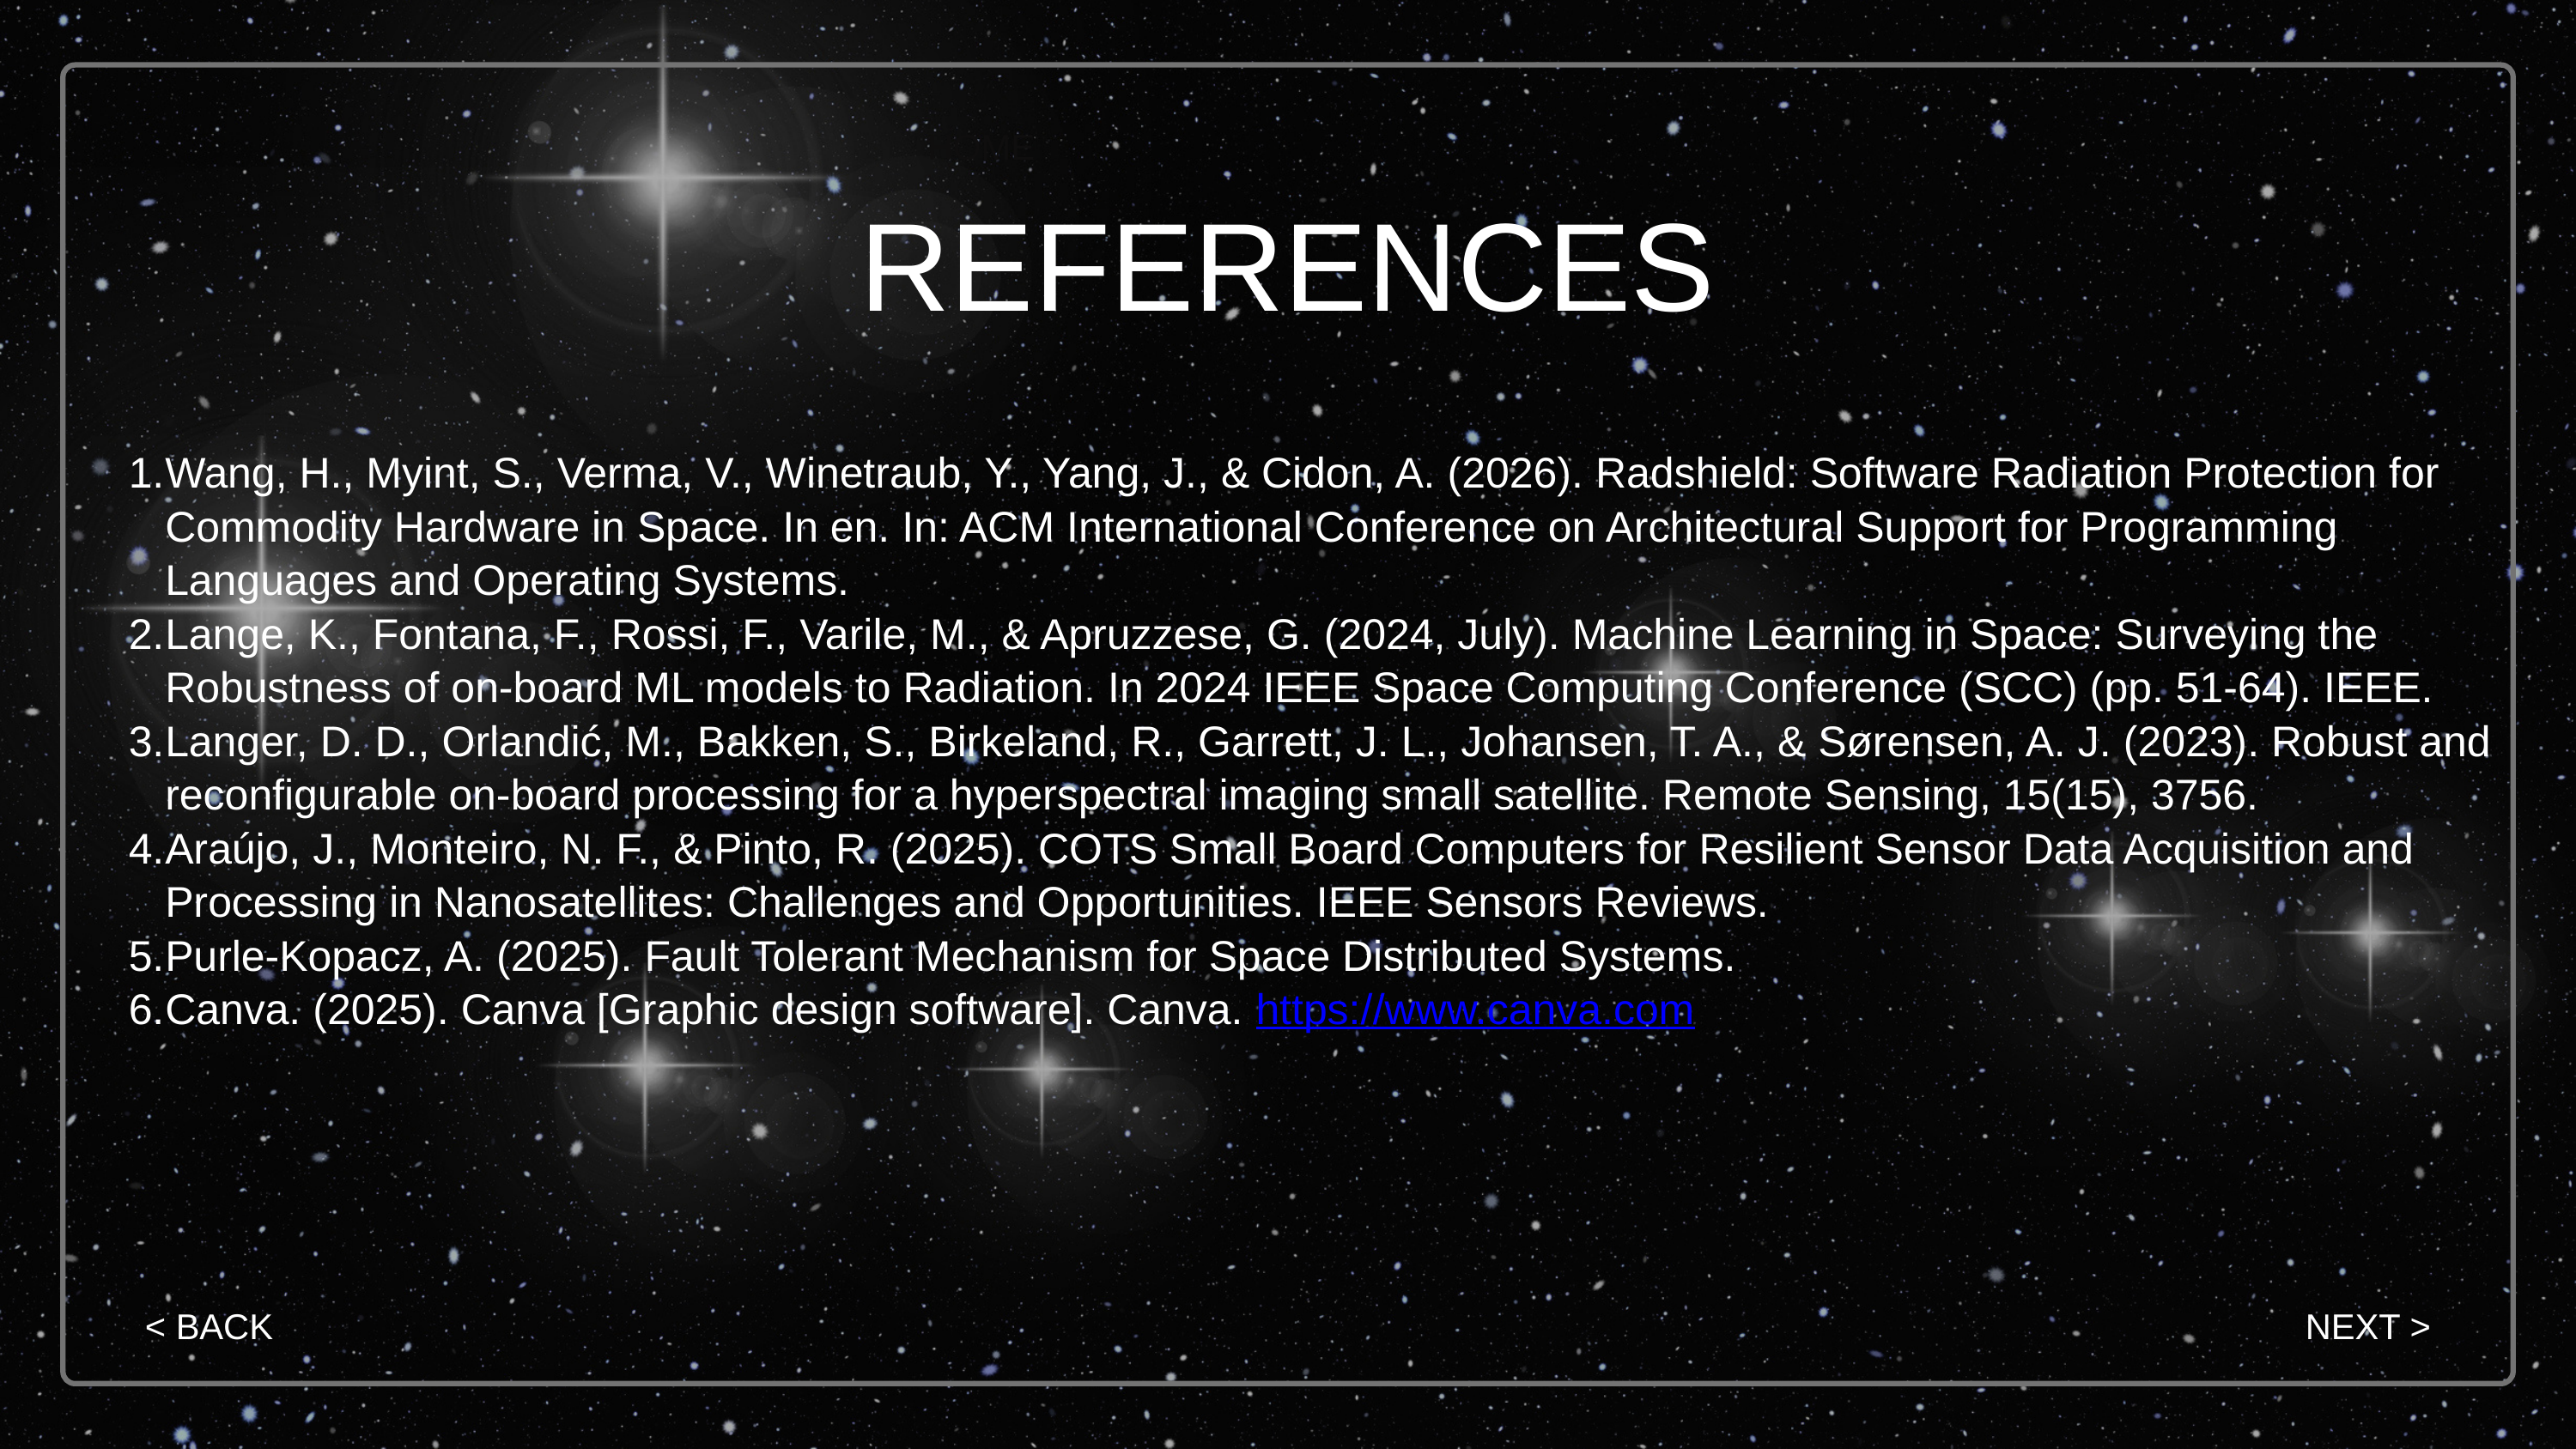

HOME
REFERENCES
Wang, H., Myint, S., Verma, V., Winetraub, Y., Yang, J., & Cidon, A. (2026). Radshield: Software Radiation Protection for Commodity Hardware in Space. In en. In: ACM International Conference on Architectural Support for Programming Languages and Operating Systems.
Lange, K., Fontana, F., Rossi, F., Varile, M., & Apruzzese, G. (2024, July). Machine Learning in Space: Surveying the Robustness of on-board ML models to Radiation. In 2024 IEEE Space Computing Conference (SCC) (pp. 51-64). IEEE.
Langer, D. D., Orlandić, M., Bakken, S., Birkeland, R., Garrett, J. L., Johansen, T. A., & Sørensen, A. J. (2023). Robust and reconfigurable on-board processing for a hyperspectral imaging small satellite. Remote Sensing, 15(15), 3756.
Araújo, J., Monteiro, N. F., & Pinto, R. (2025). COTS Small Board Computers for Resilient Sensor Data Acquisition and Processing in Nanosatellites: Challenges and Opportunities. IEEE Sensors Reviews.
Purle-Kopacz, A. (2025). Fault Tolerant Mechanism for Space Distributed Systems.
Canva. (2025). Canva [Graphic design software]. Canva. https://www.canva.com
< BACK
NEXT >